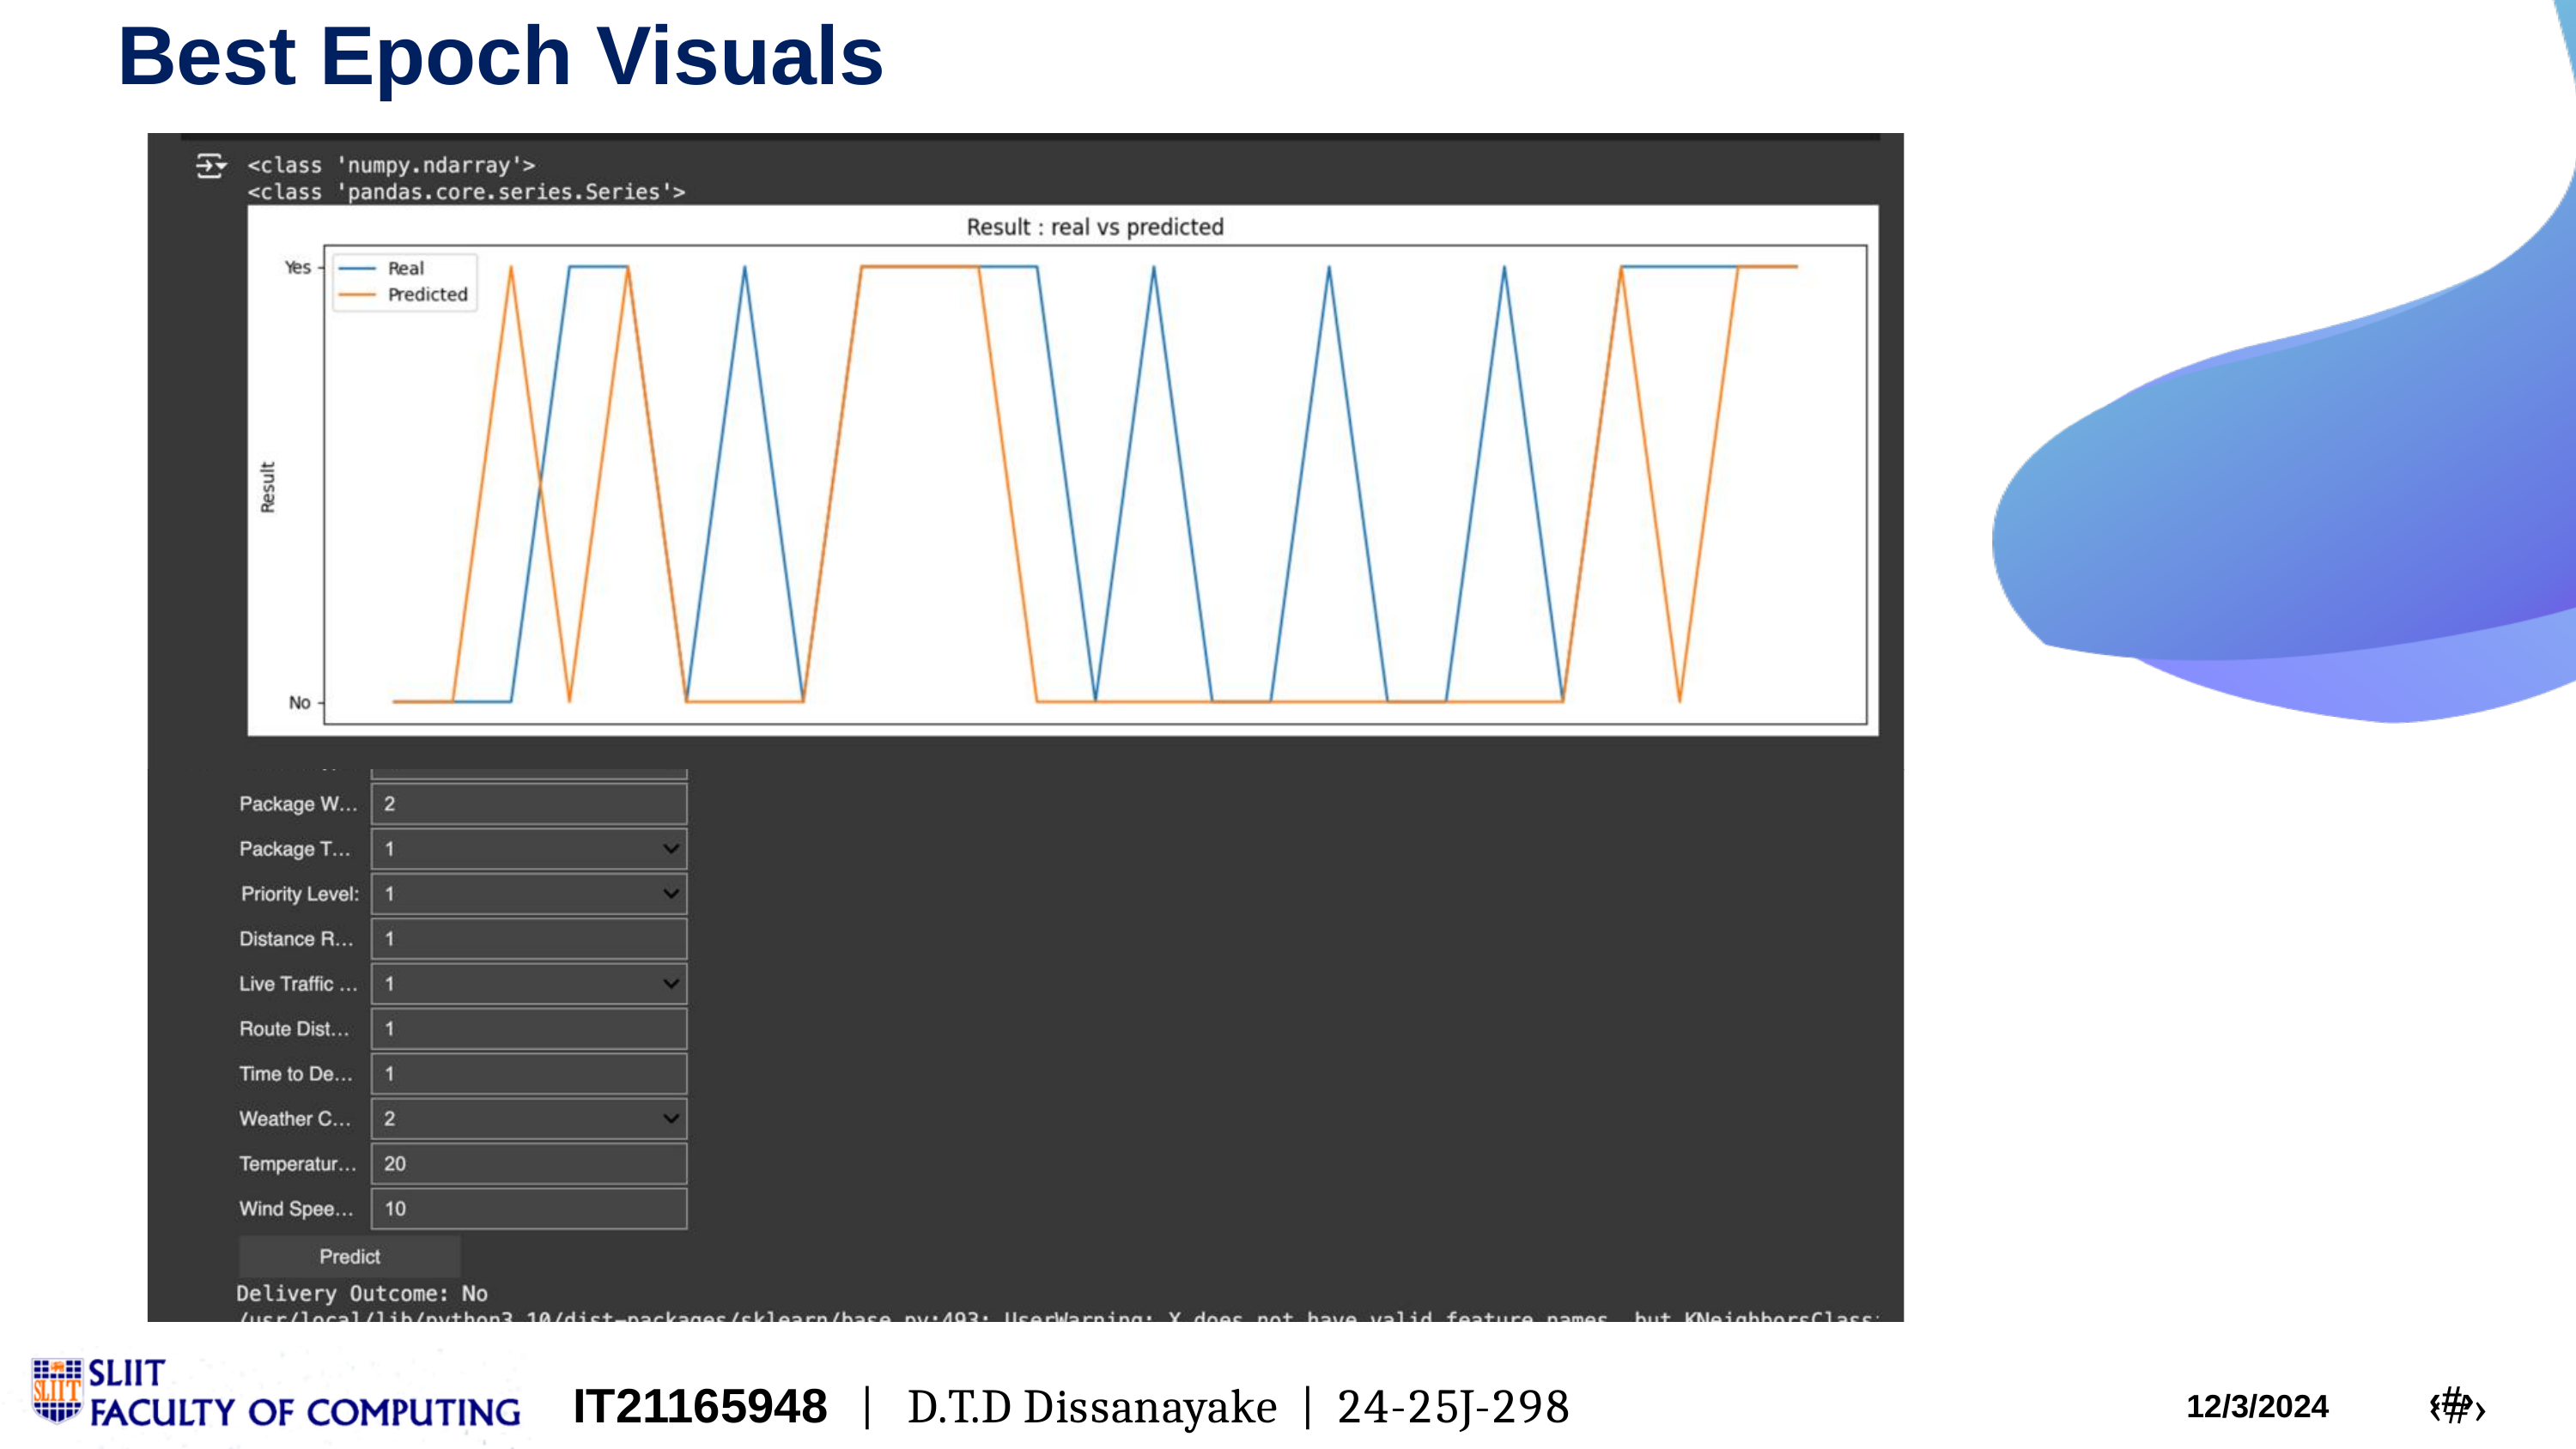

Best Epoch Visuals

IT21165948   |   D.T.D Dissanayake  |  24-25J-298
‹#›
‹#›
12/3/2024